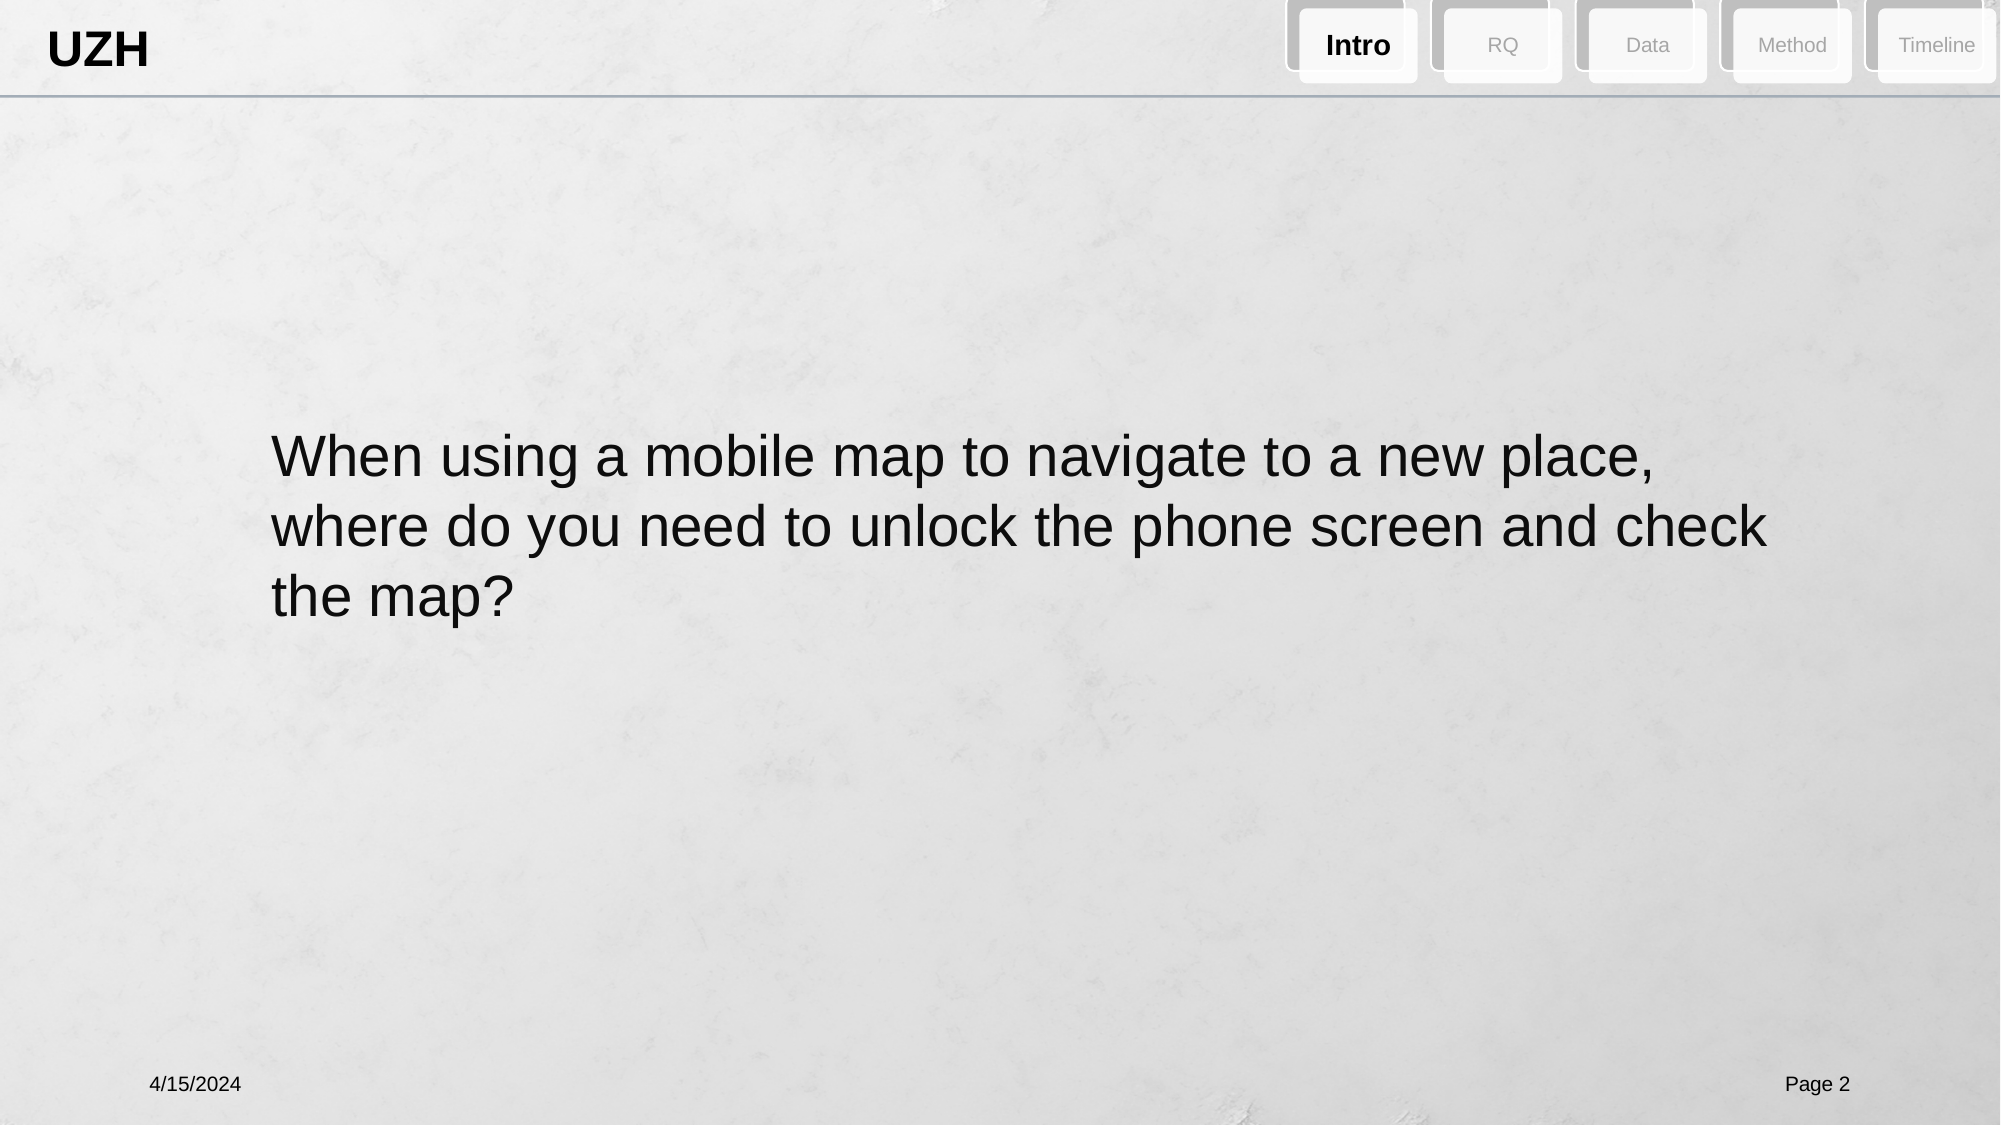

Intro
RQ
Data
Method
Timeline
When using a mobile map to navigate to a new place, where do you need to unlock the phone screen and check the map?
4/15/2024
Page 2